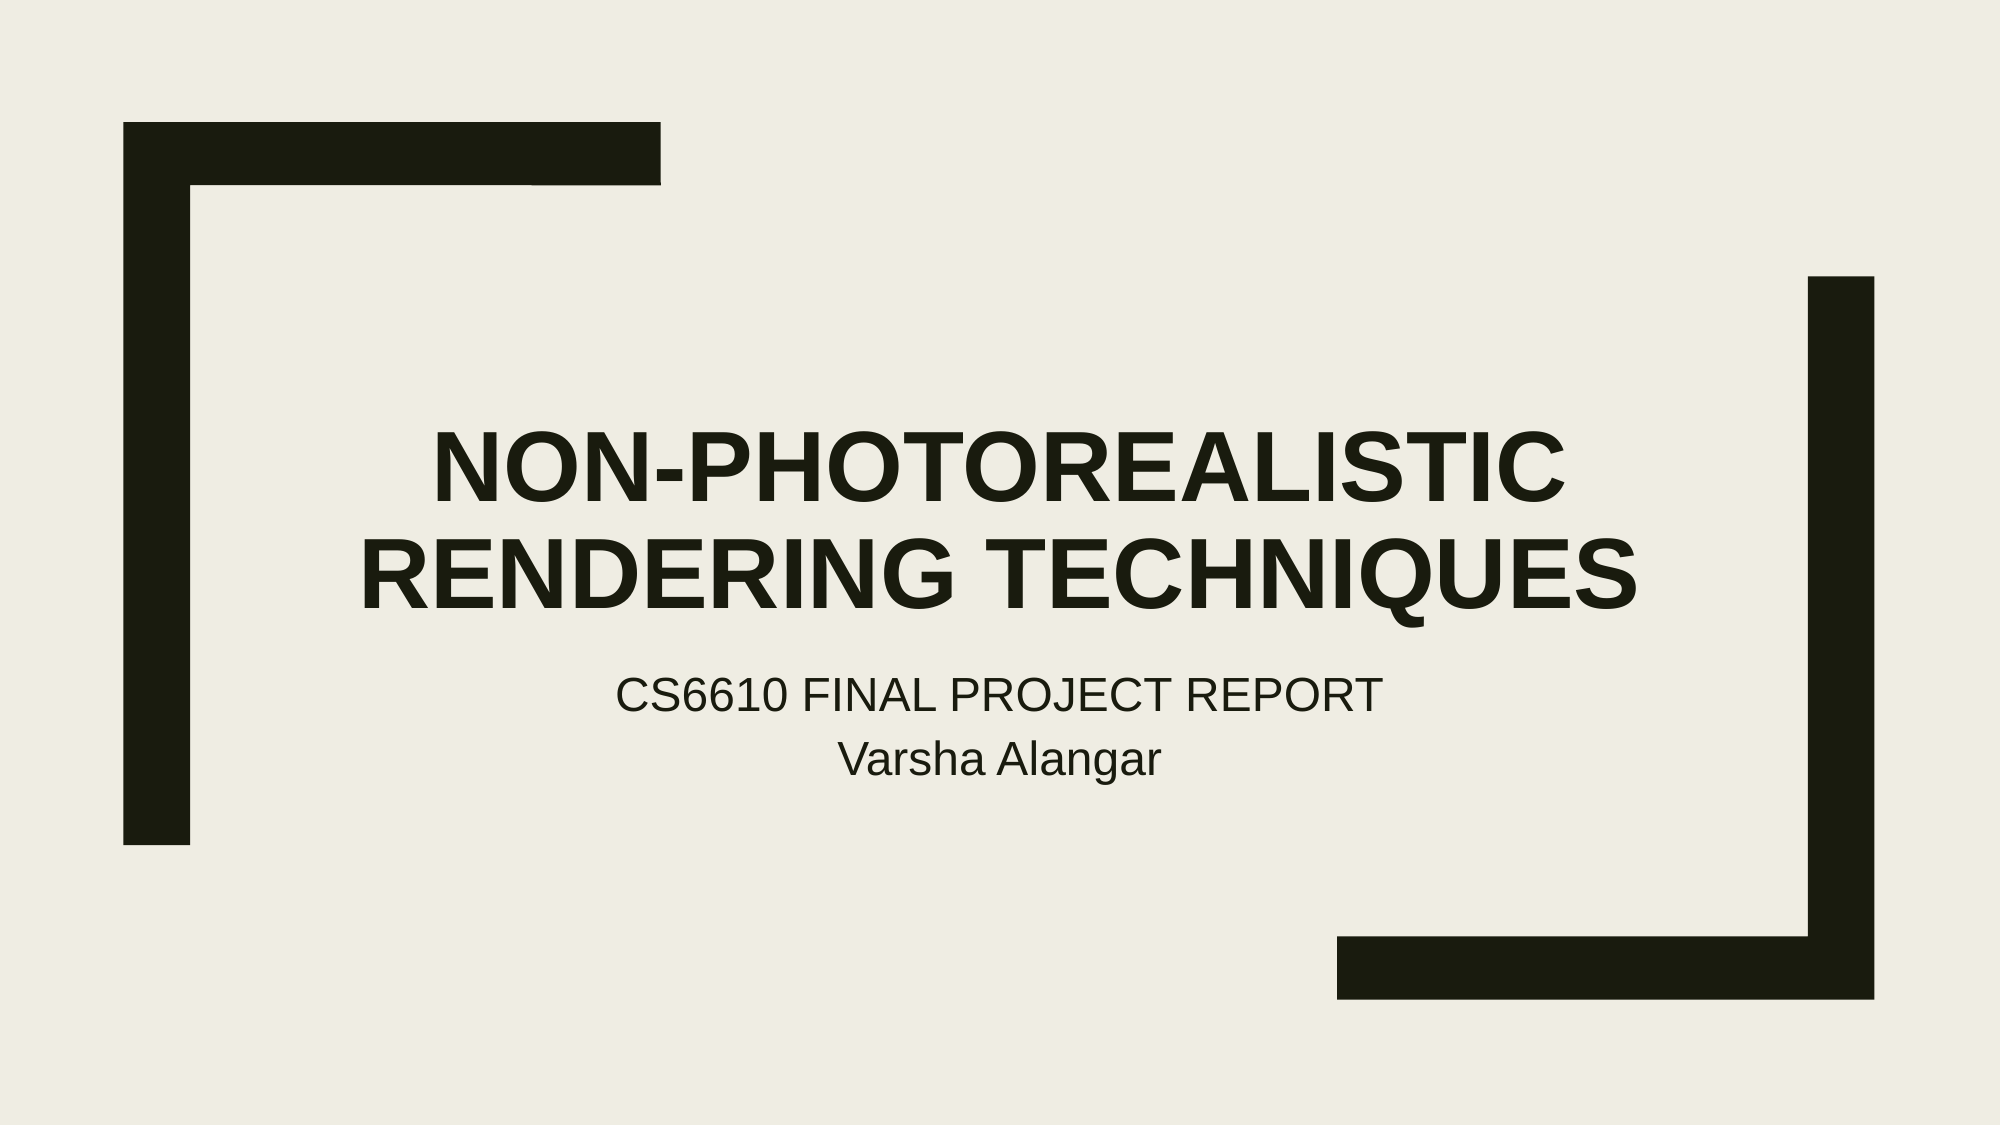

# NON-PHOTOREALISTIC RENDERING TECHNIQUES
CS6610 FINAL PROJECT REPORT
Varsha Alangar